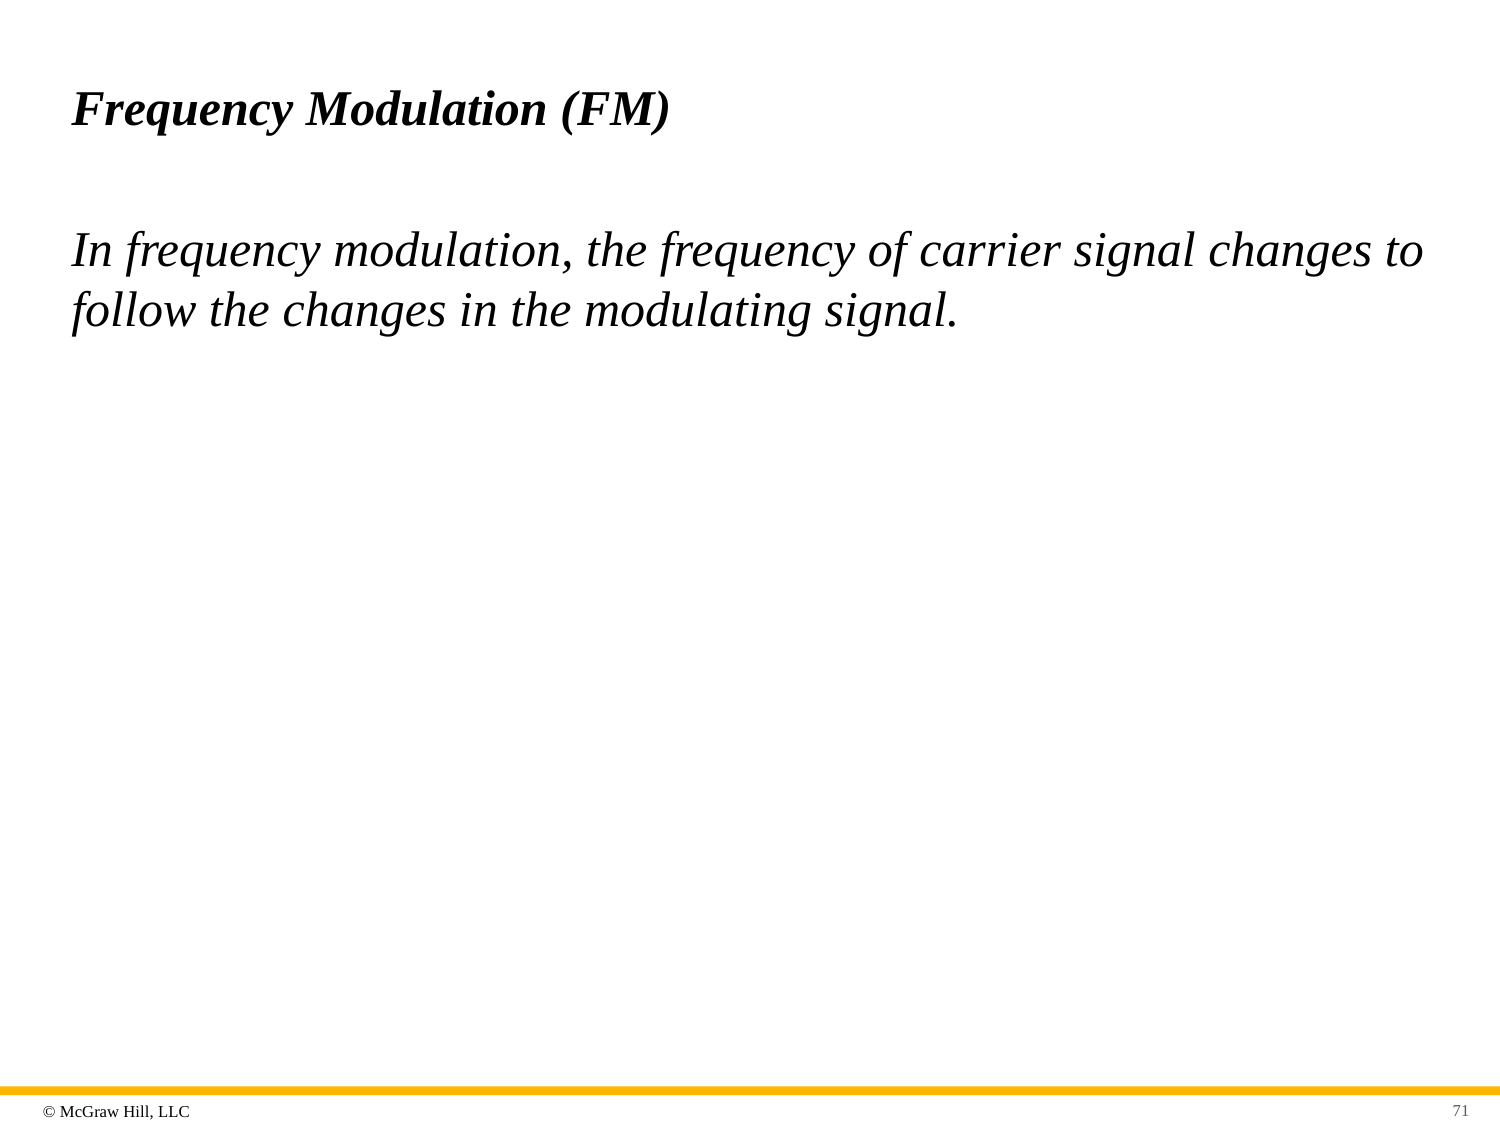

# Frequency Modulation (FM)
In frequency modulation, the frequency of carrier signal changes to follow the changes in the modulating signal.
71